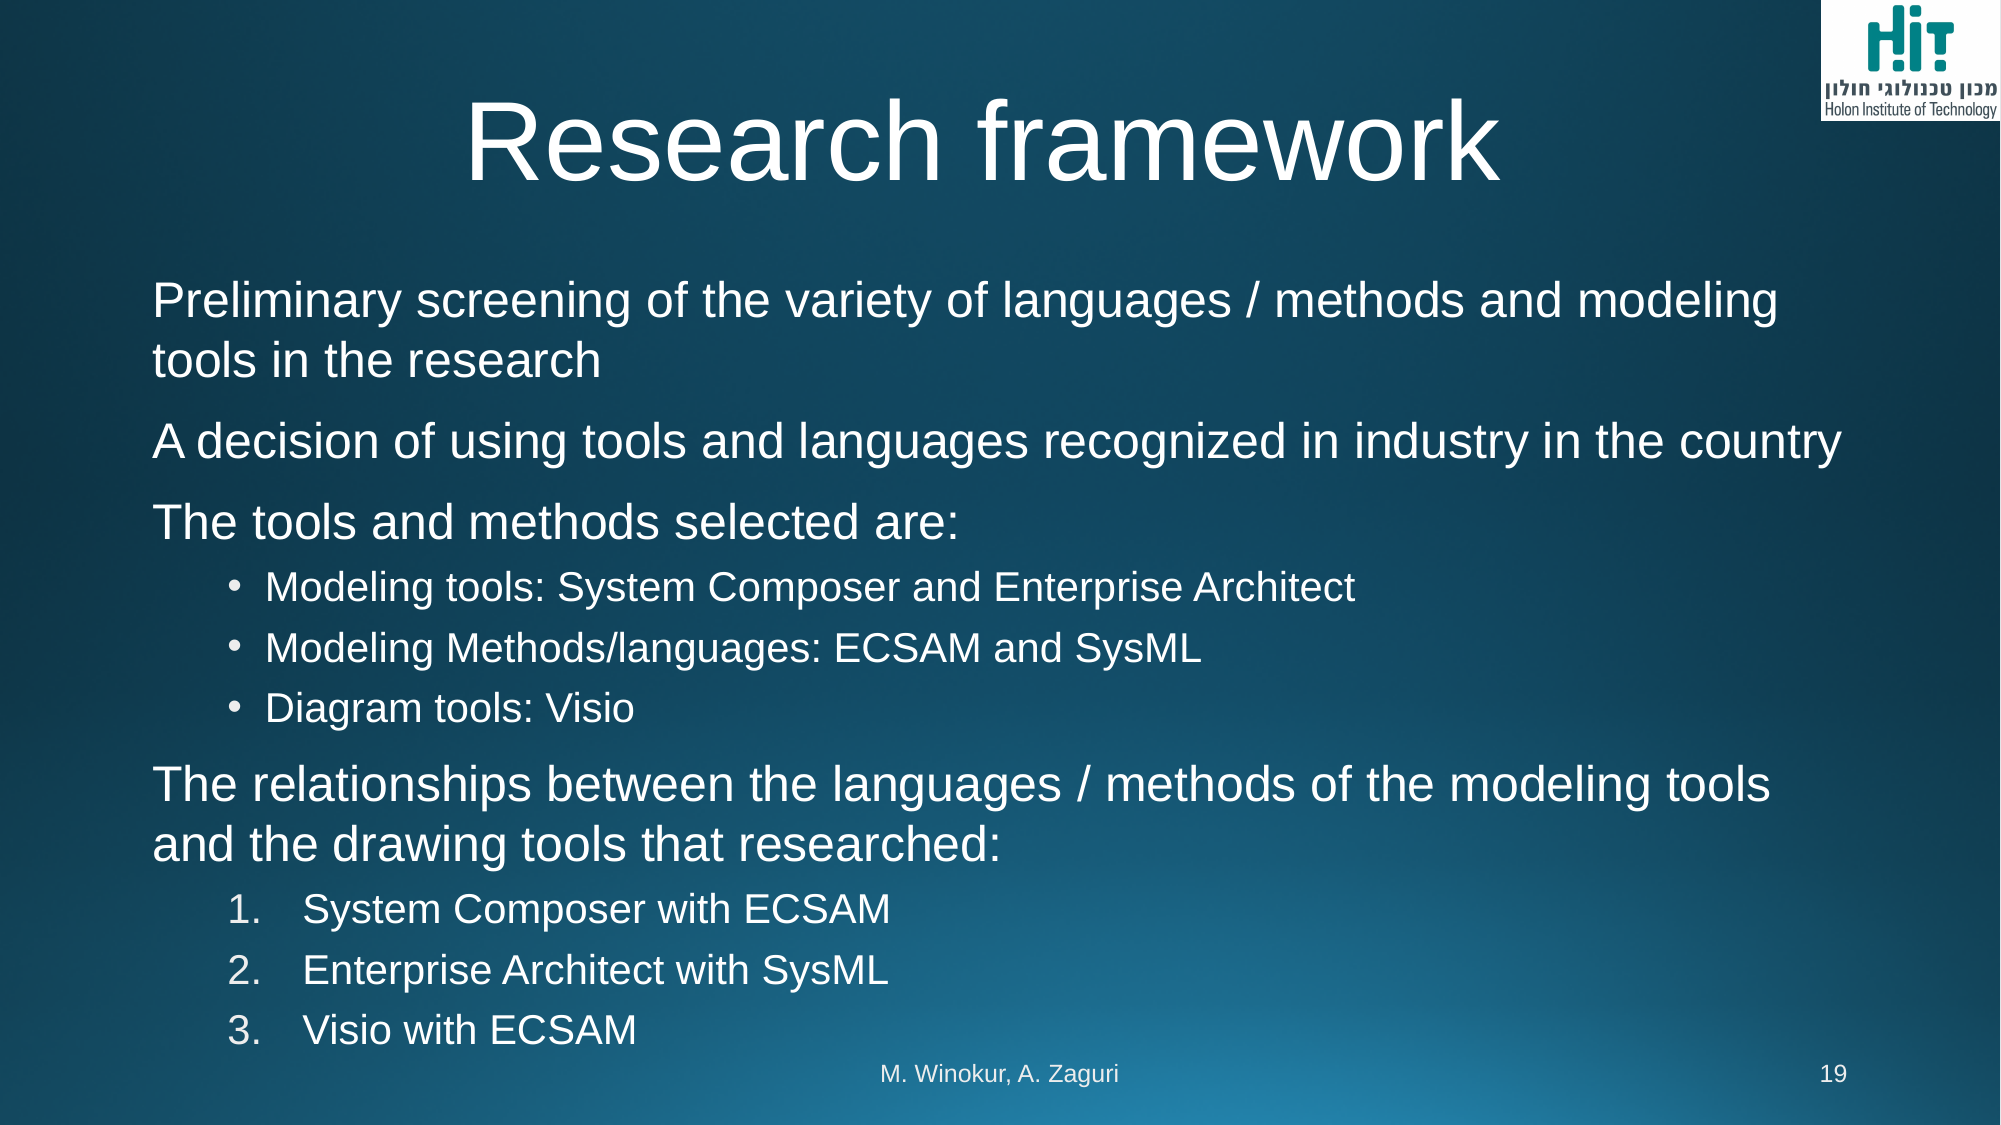

# Research framework
Preliminary screening of the variety of languages / methods and modeling tools in the research
A decision of using tools and languages recognized in industry in the country
The tools and methods selected are:
Modeling tools: System Composer and Enterprise Architect
Modeling Methods/languages: ECSAM and SysML
Diagram tools: Visio
The relationships between the languages ​​/ methods of the modeling tools and the drawing tools that researched:
System Composer with ECSAM
Enterprise Architect with SysML
Visio with ECSAM
M. Winokur, A. Zaguri
19